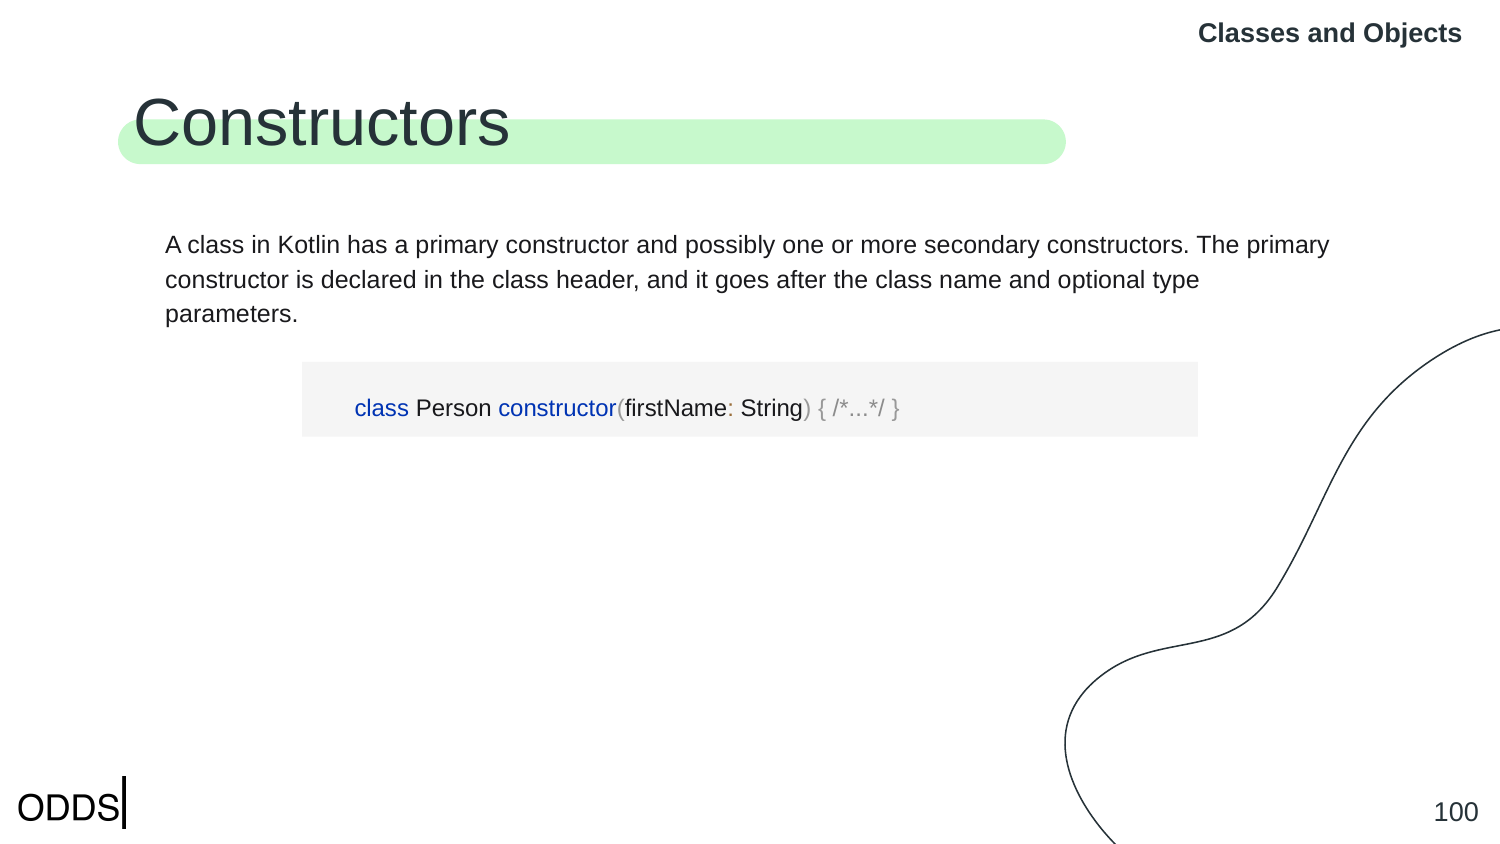

Classes and Objects

# Constructors﻿
A class in Kotlin has a primary constructor and possibly one or more secondary constructors. The primary constructor is declared in the class header, and it goes after the class name and optional type parameters.
class Person constructor(firstName: String) { /*...*/ }
100